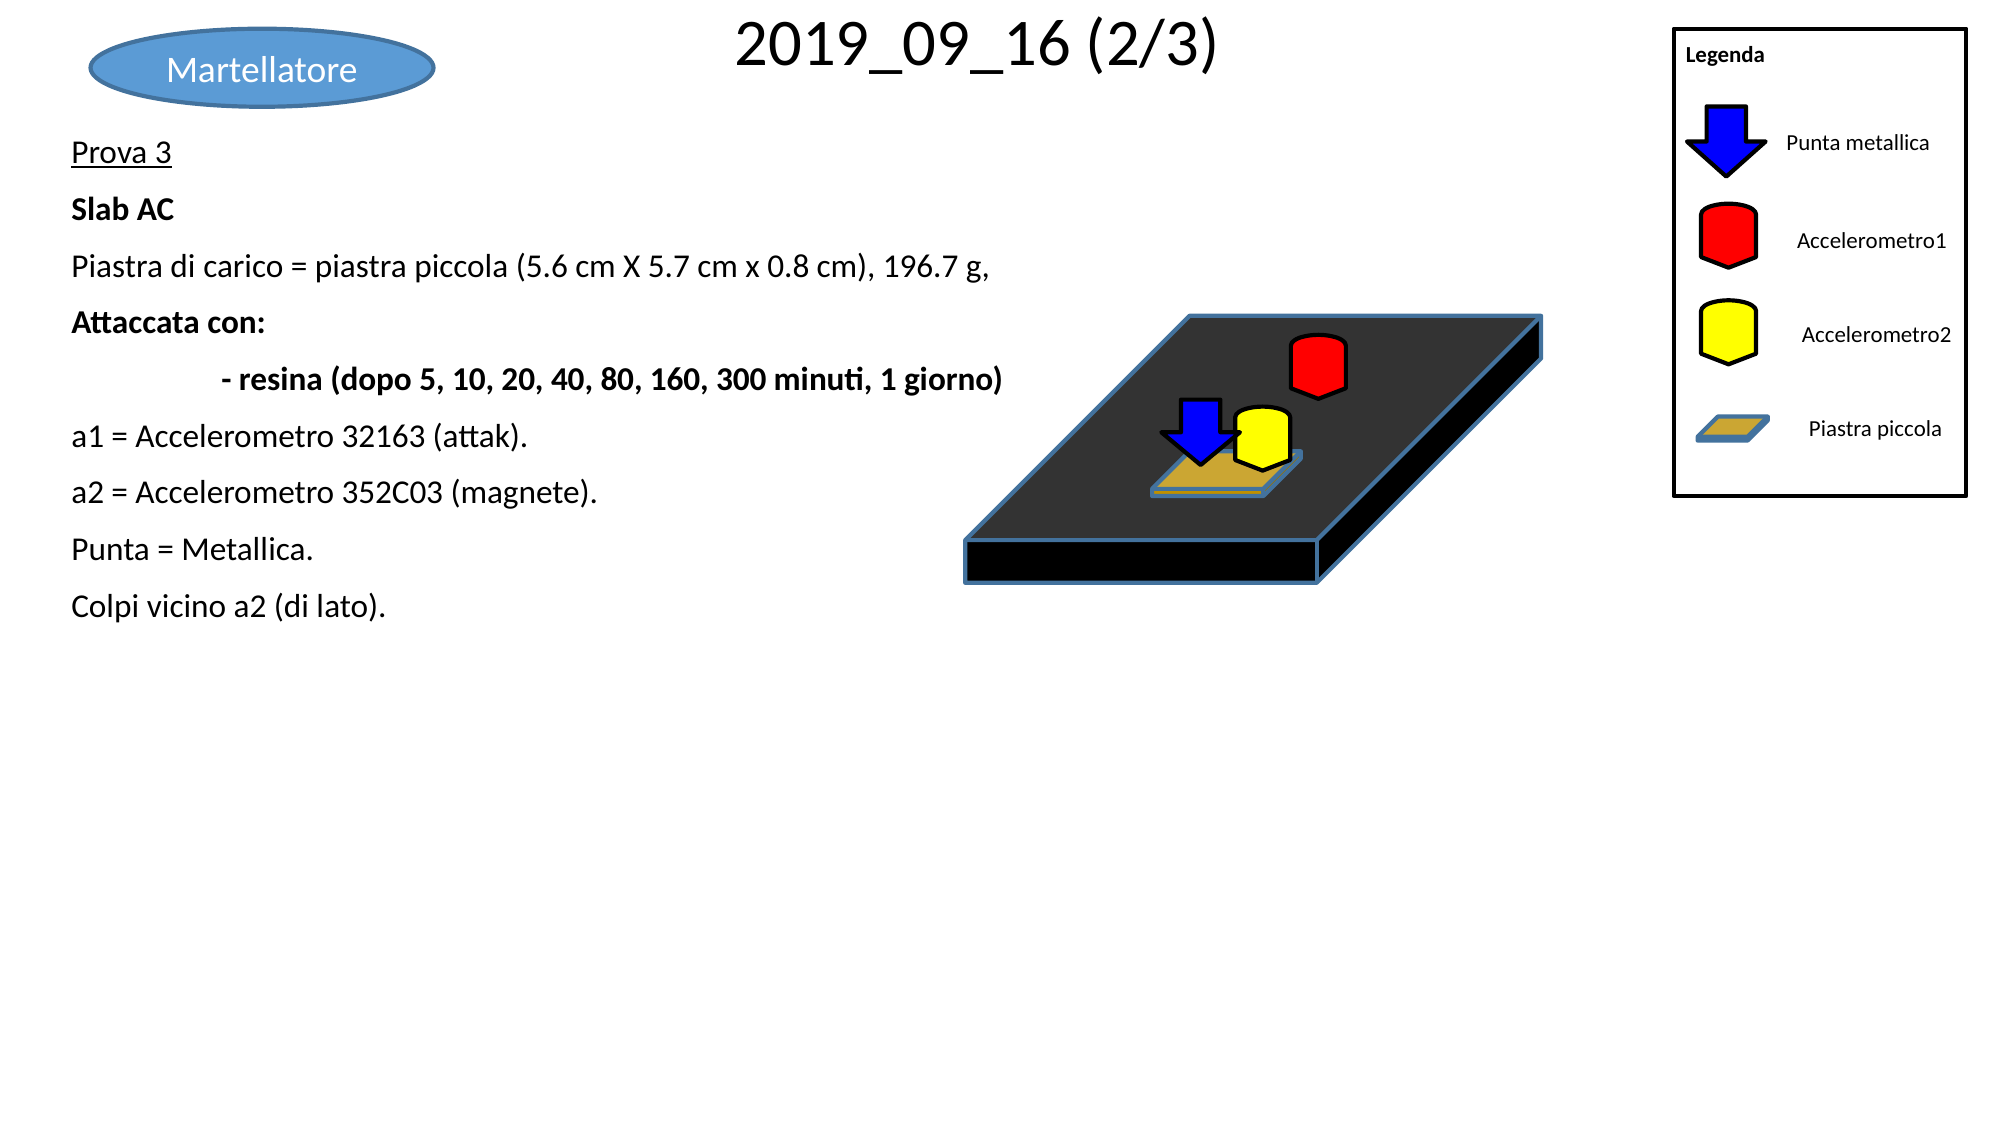

2019_09_16 (2/3)
Martellatore

Legenda

Punta metallica
Prova 3
Slab AC
Piastra di carico = piastra piccola (5.6 cm X 5.7 cm x 0.8 cm), 196.7 g,
Attaccata con:
	- resina (dopo 5, 10, 20, 40, 80, 160, 300 minuti, 1 giorno)
a1 = Accelerometro 32163 (attak).
a2 = Accelerometro 352C03 (magnete).
Punta = Metallica.
Colpi vicino a2 (di lato).

Accelerometro1

Accelerometro2

Piastra piccola